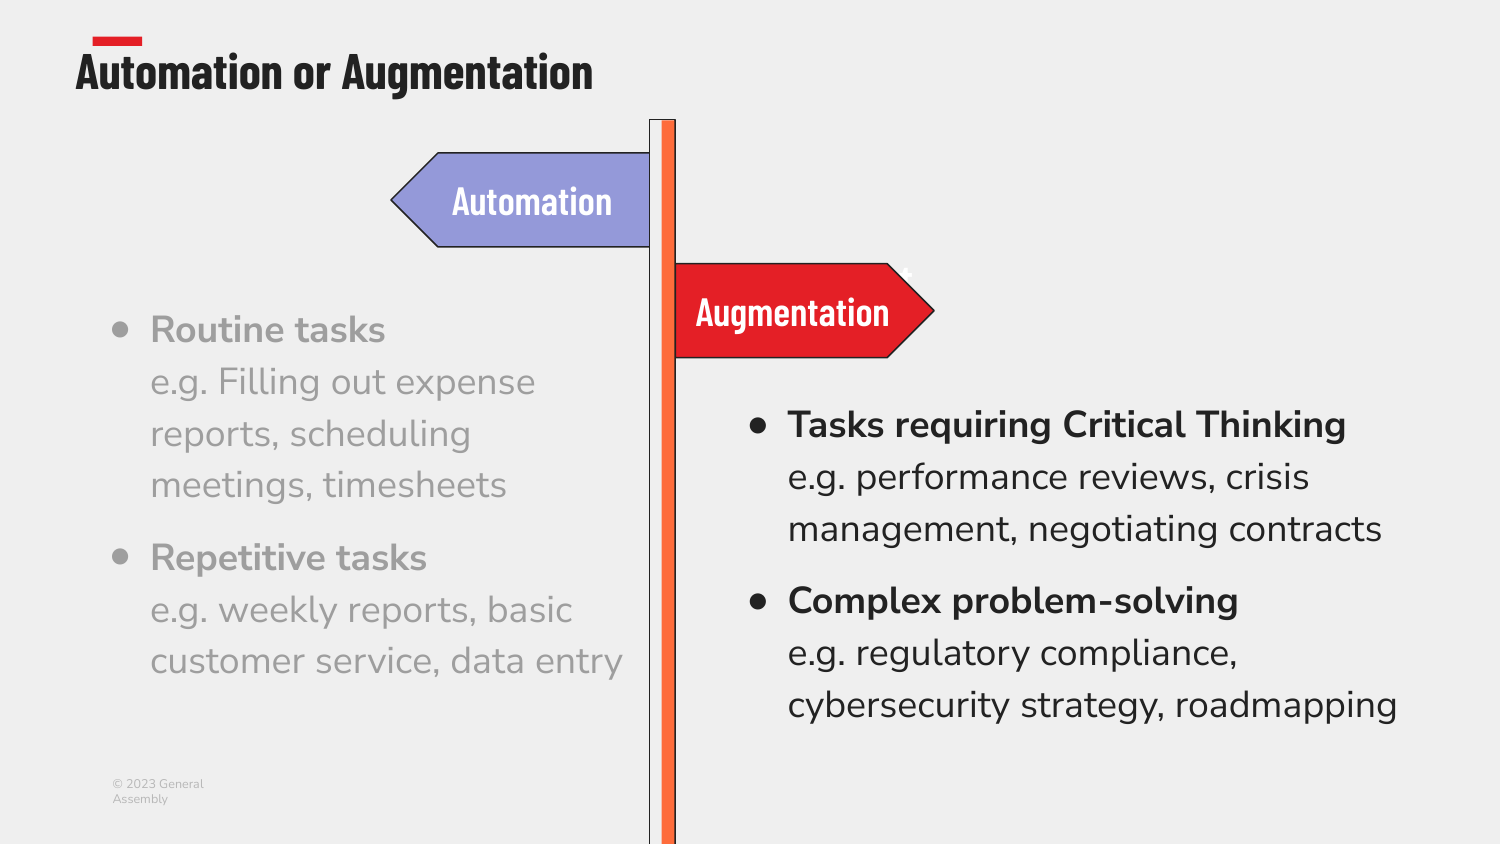

# Automation or Augmentation

Automation
That
Augmentation
Routine tasks
e.g. Filling out expense reports, scheduling meetings, timesheets
Repetitive tasks
e.g. weekly reports, basic customer service, data entry
Tasks requiring Critical Thinking
e.g. performance reviews, crisis management, negotiating contracts
Complex problem-solving
e.g. regulatory compliance, cybersecurity strategy, roadmapping